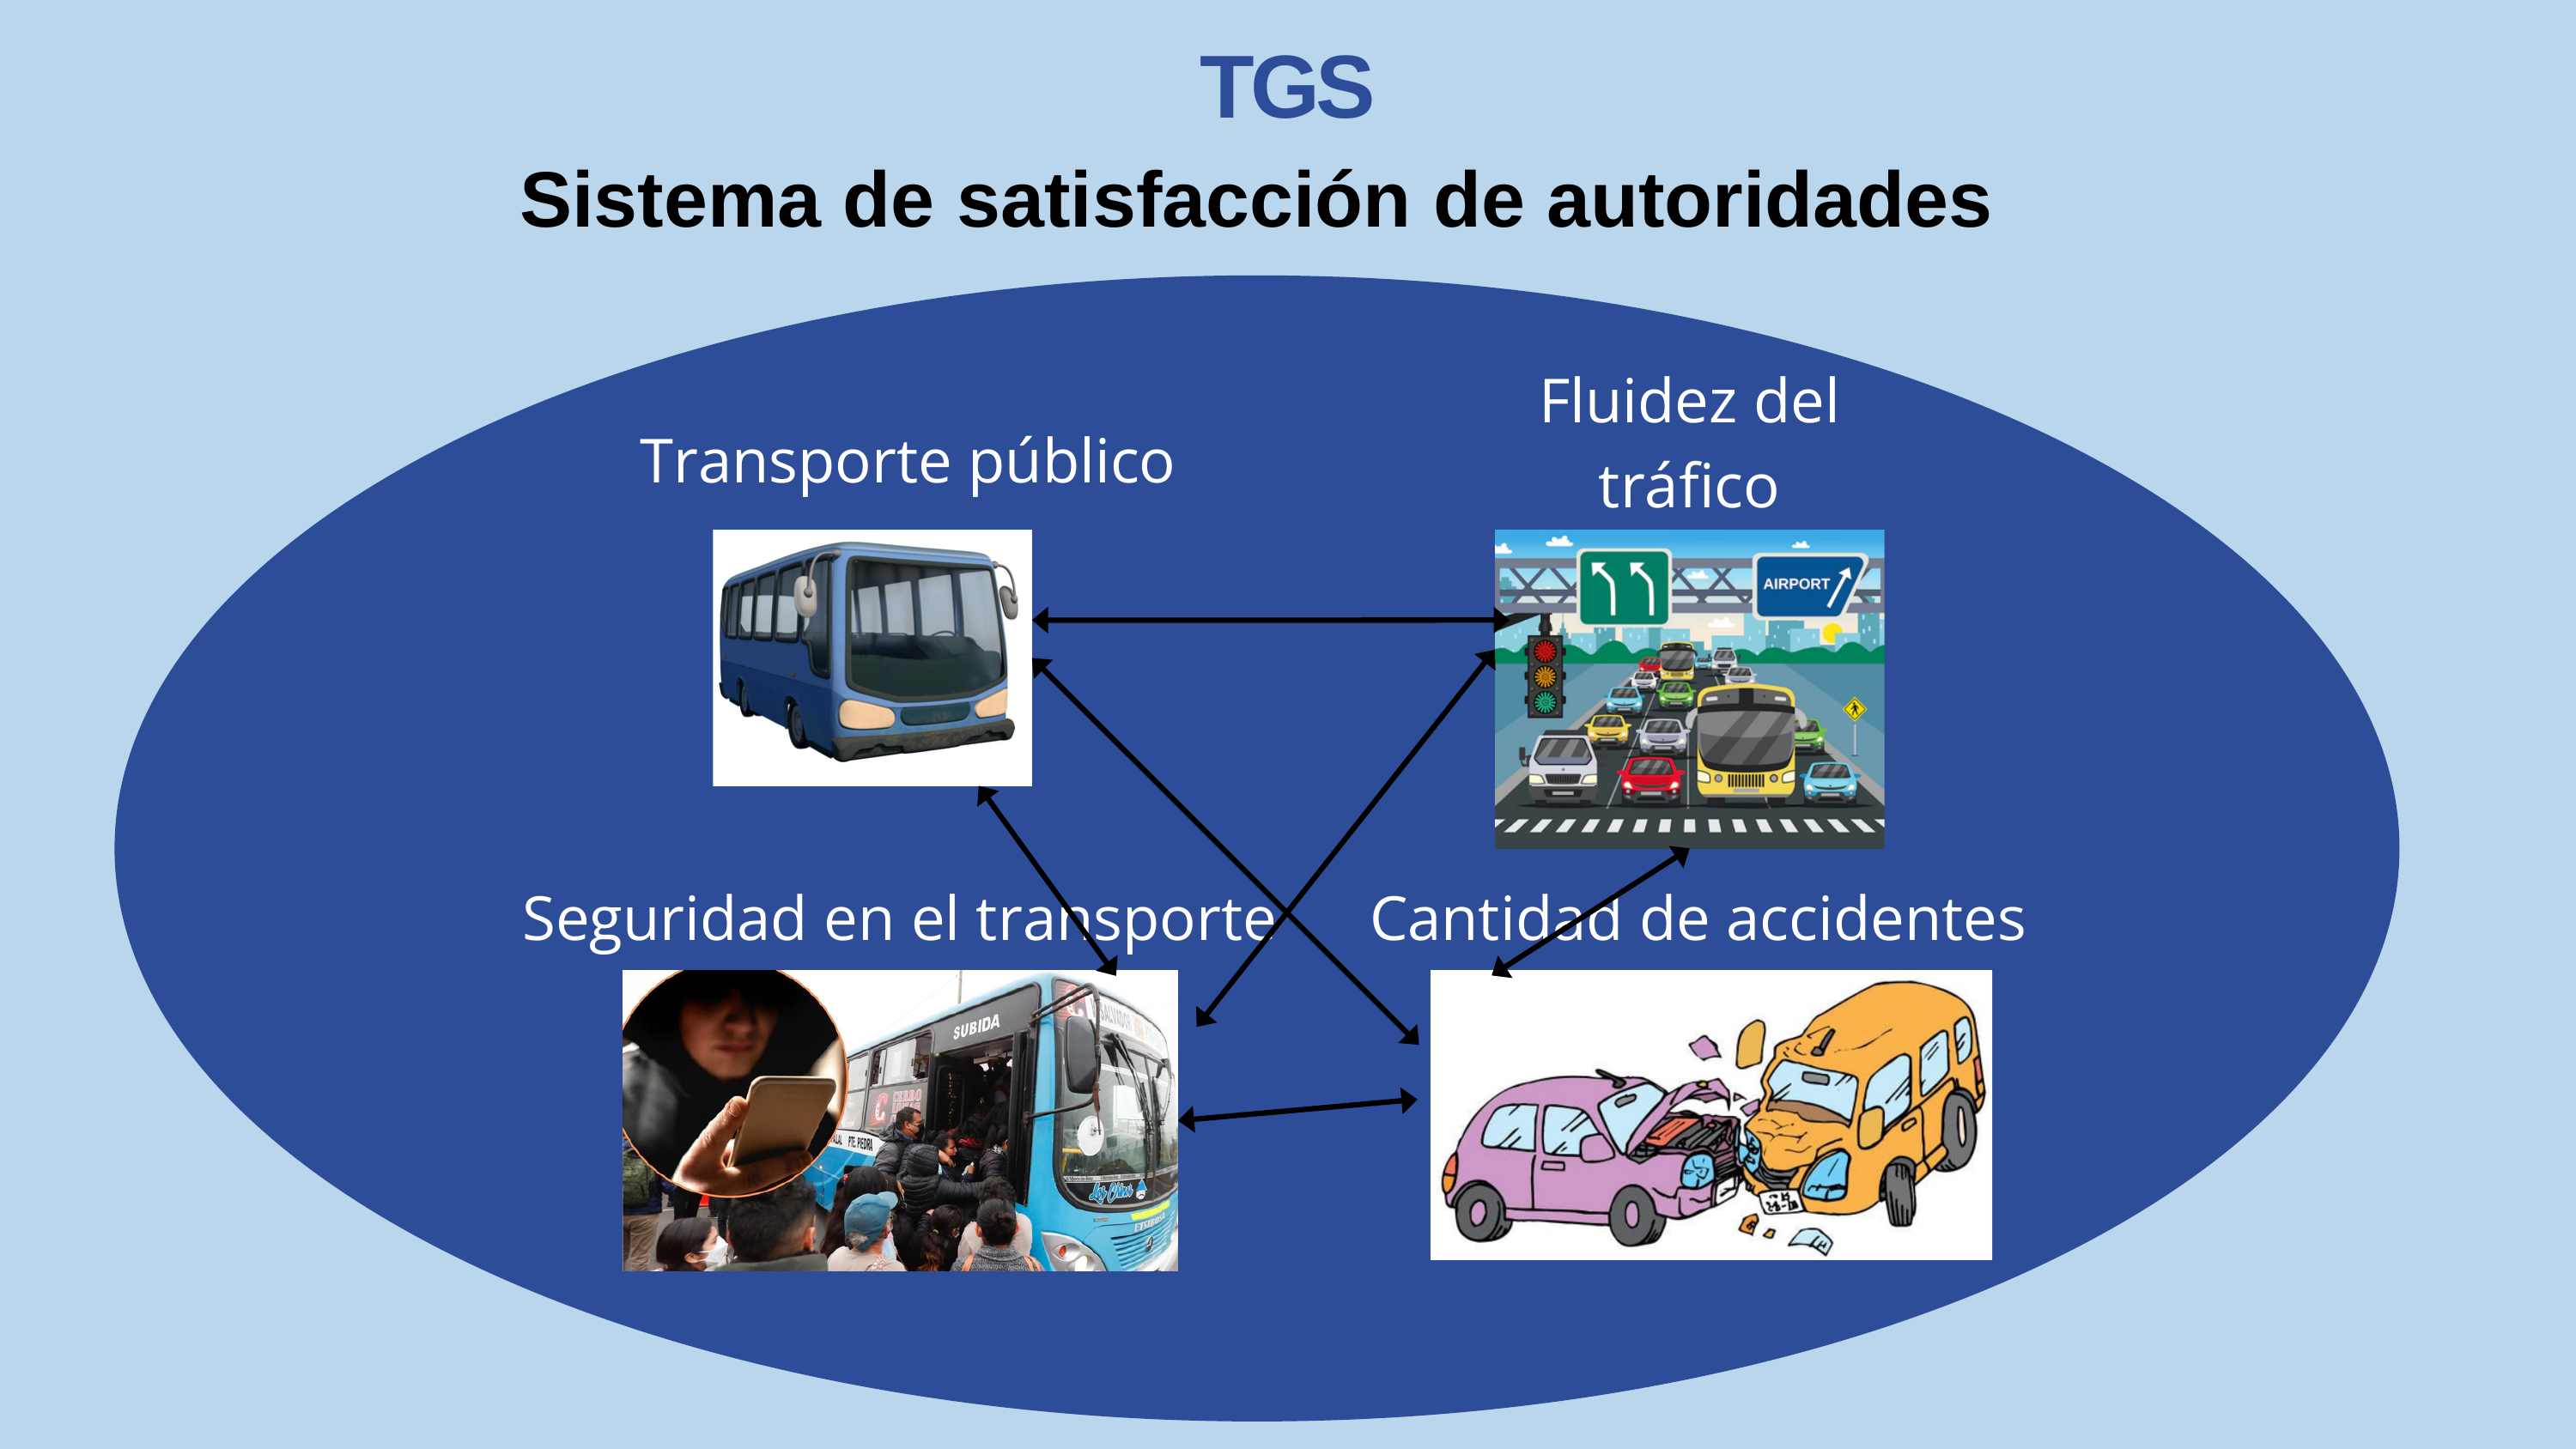

TGS
Sistema de satisfacción de autoridades

Fluidez del tráfico
 Transporte público

Seguridad en el transporte
Cantidad de accidentes